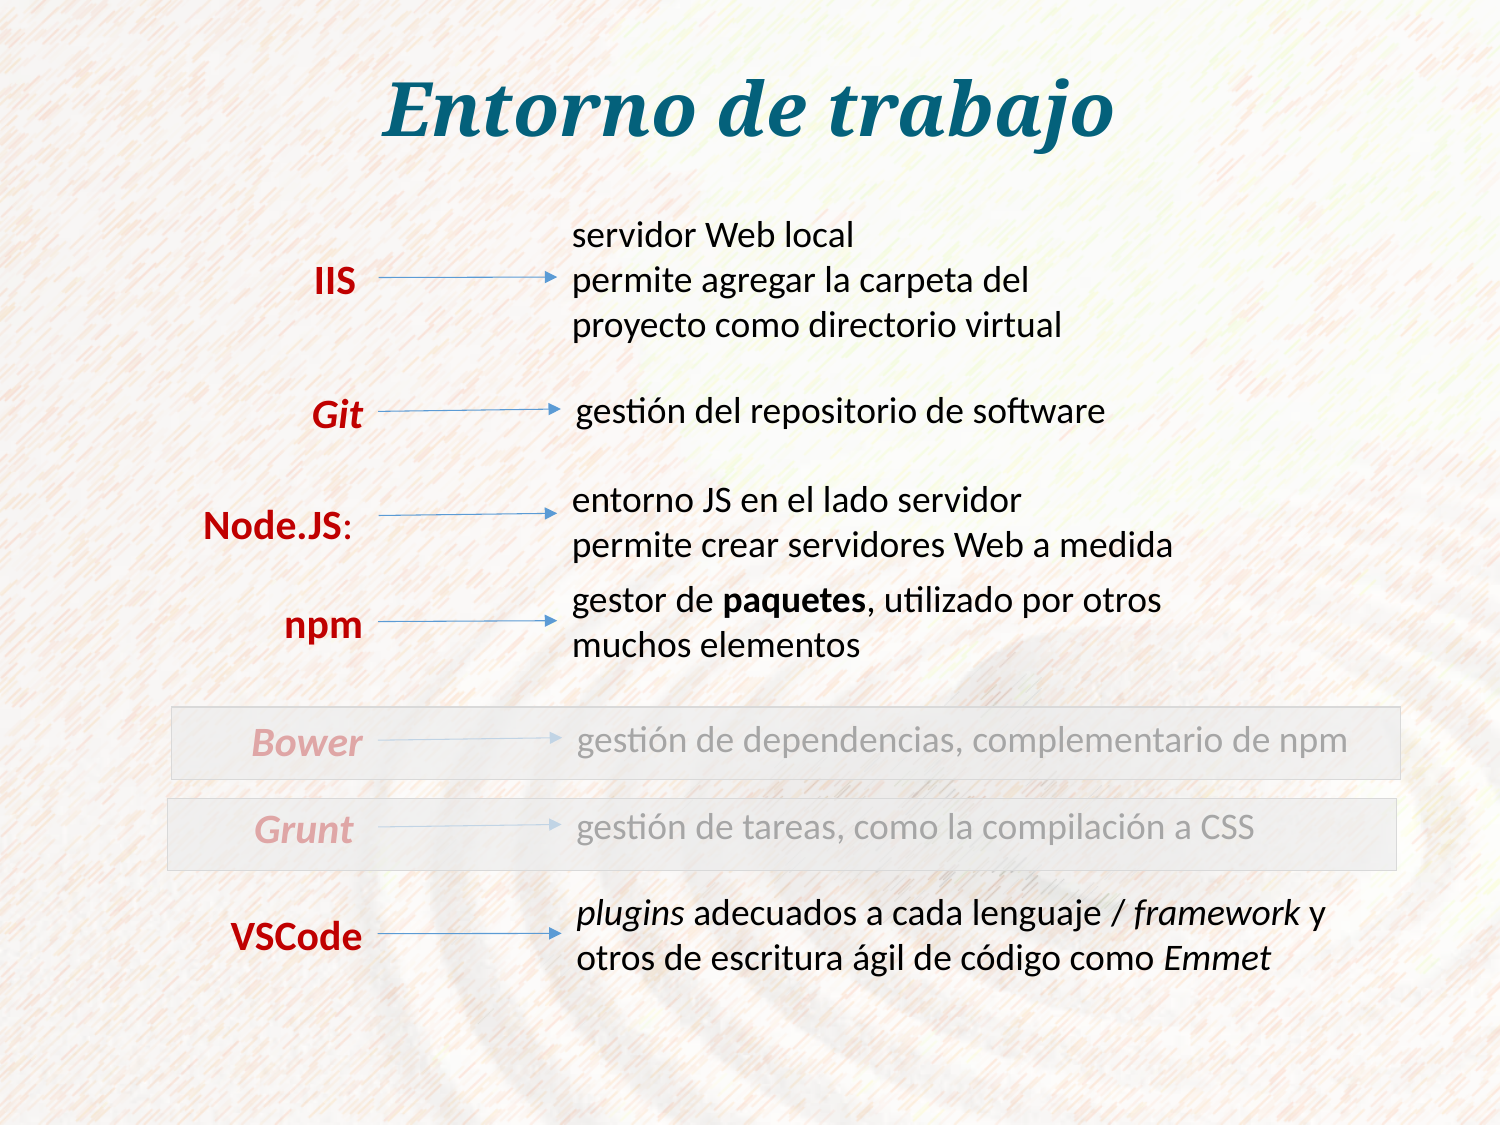

# Entorno de trabajo
servidor Web local
permite agregar la carpeta del proyecto como directorio virtual
IIS
Git
gestión del repositorio de software
entorno JS en el lado servidor
permite crear servidores Web a medida
Node.JS:
gestor de paquetes, utilizado por otros muchos elementos
npm

Bower
gestión de dependencias, complementario de npm
Grunt
gestión de tareas, como la compilación a CSS

plugins adecuados a cada lenguaje / framework y
otros de escritura ágil de código como Emmet
VSCode